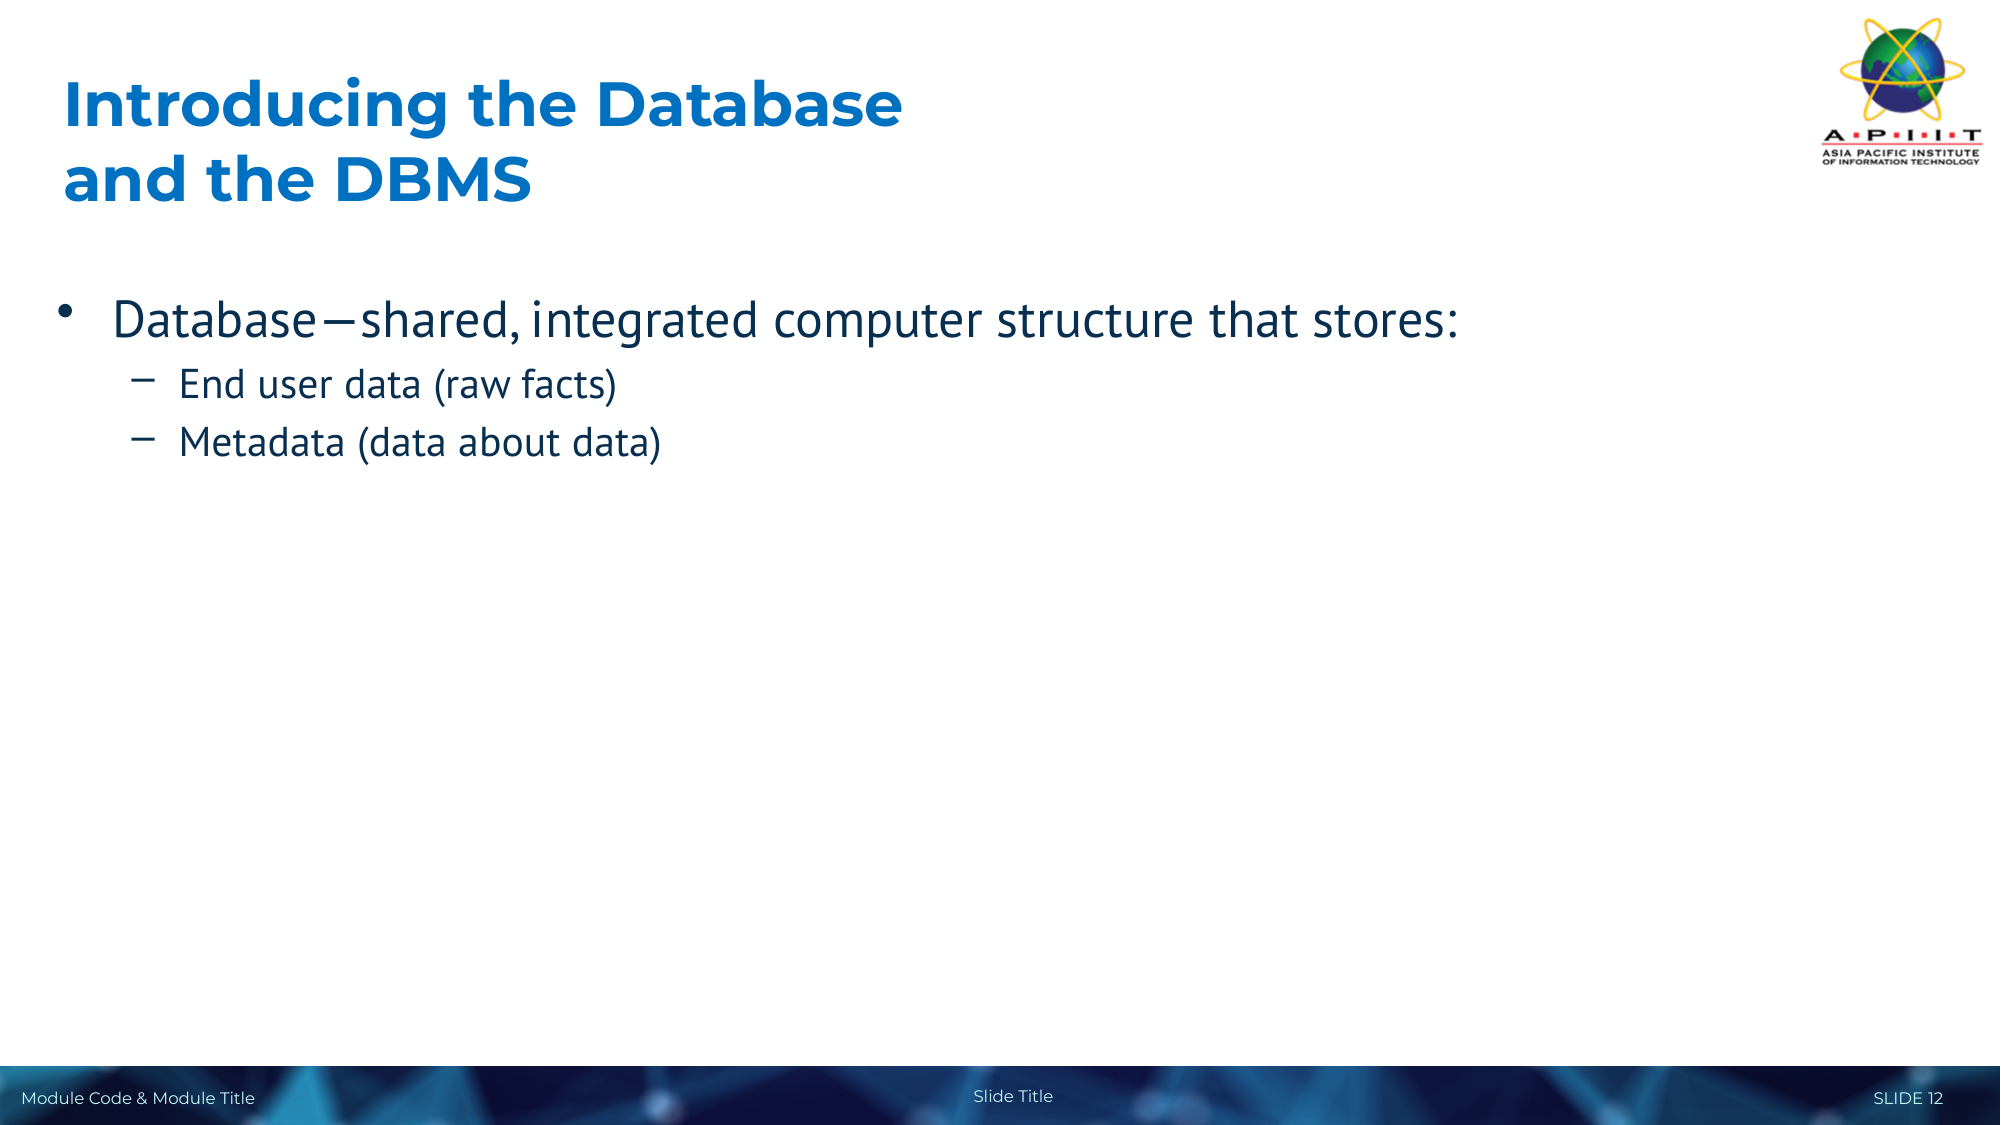

# Introducing the Database and the DBMS
Database—shared, integrated computer structure that stores:
End user data (raw facts)
Metadata (data about data)